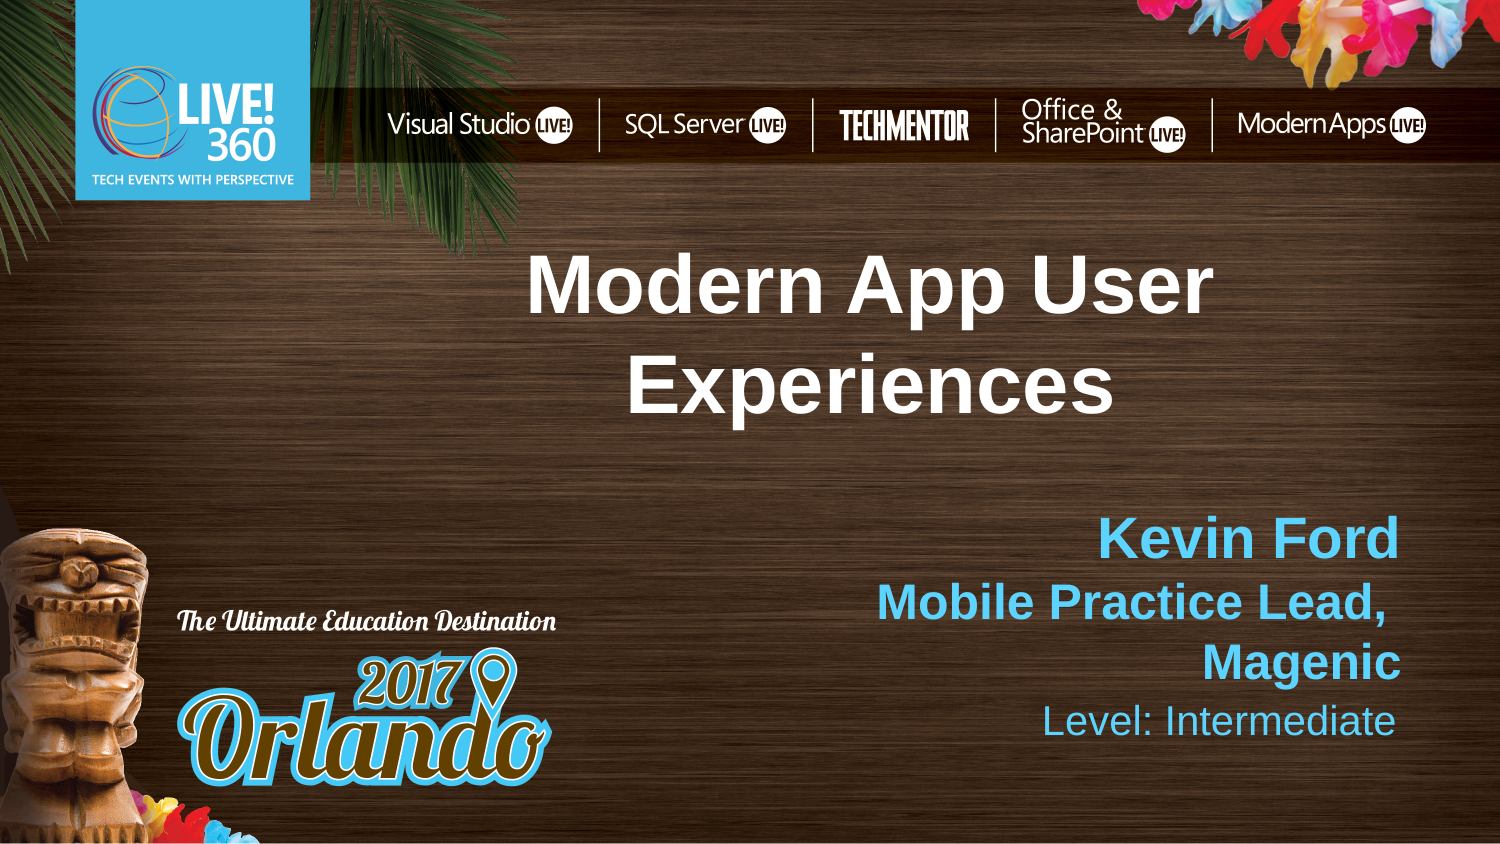

Modern App User Experiences
Kevin Ford
Mobile Practice Lead,
Magenic

Level: Intermediate